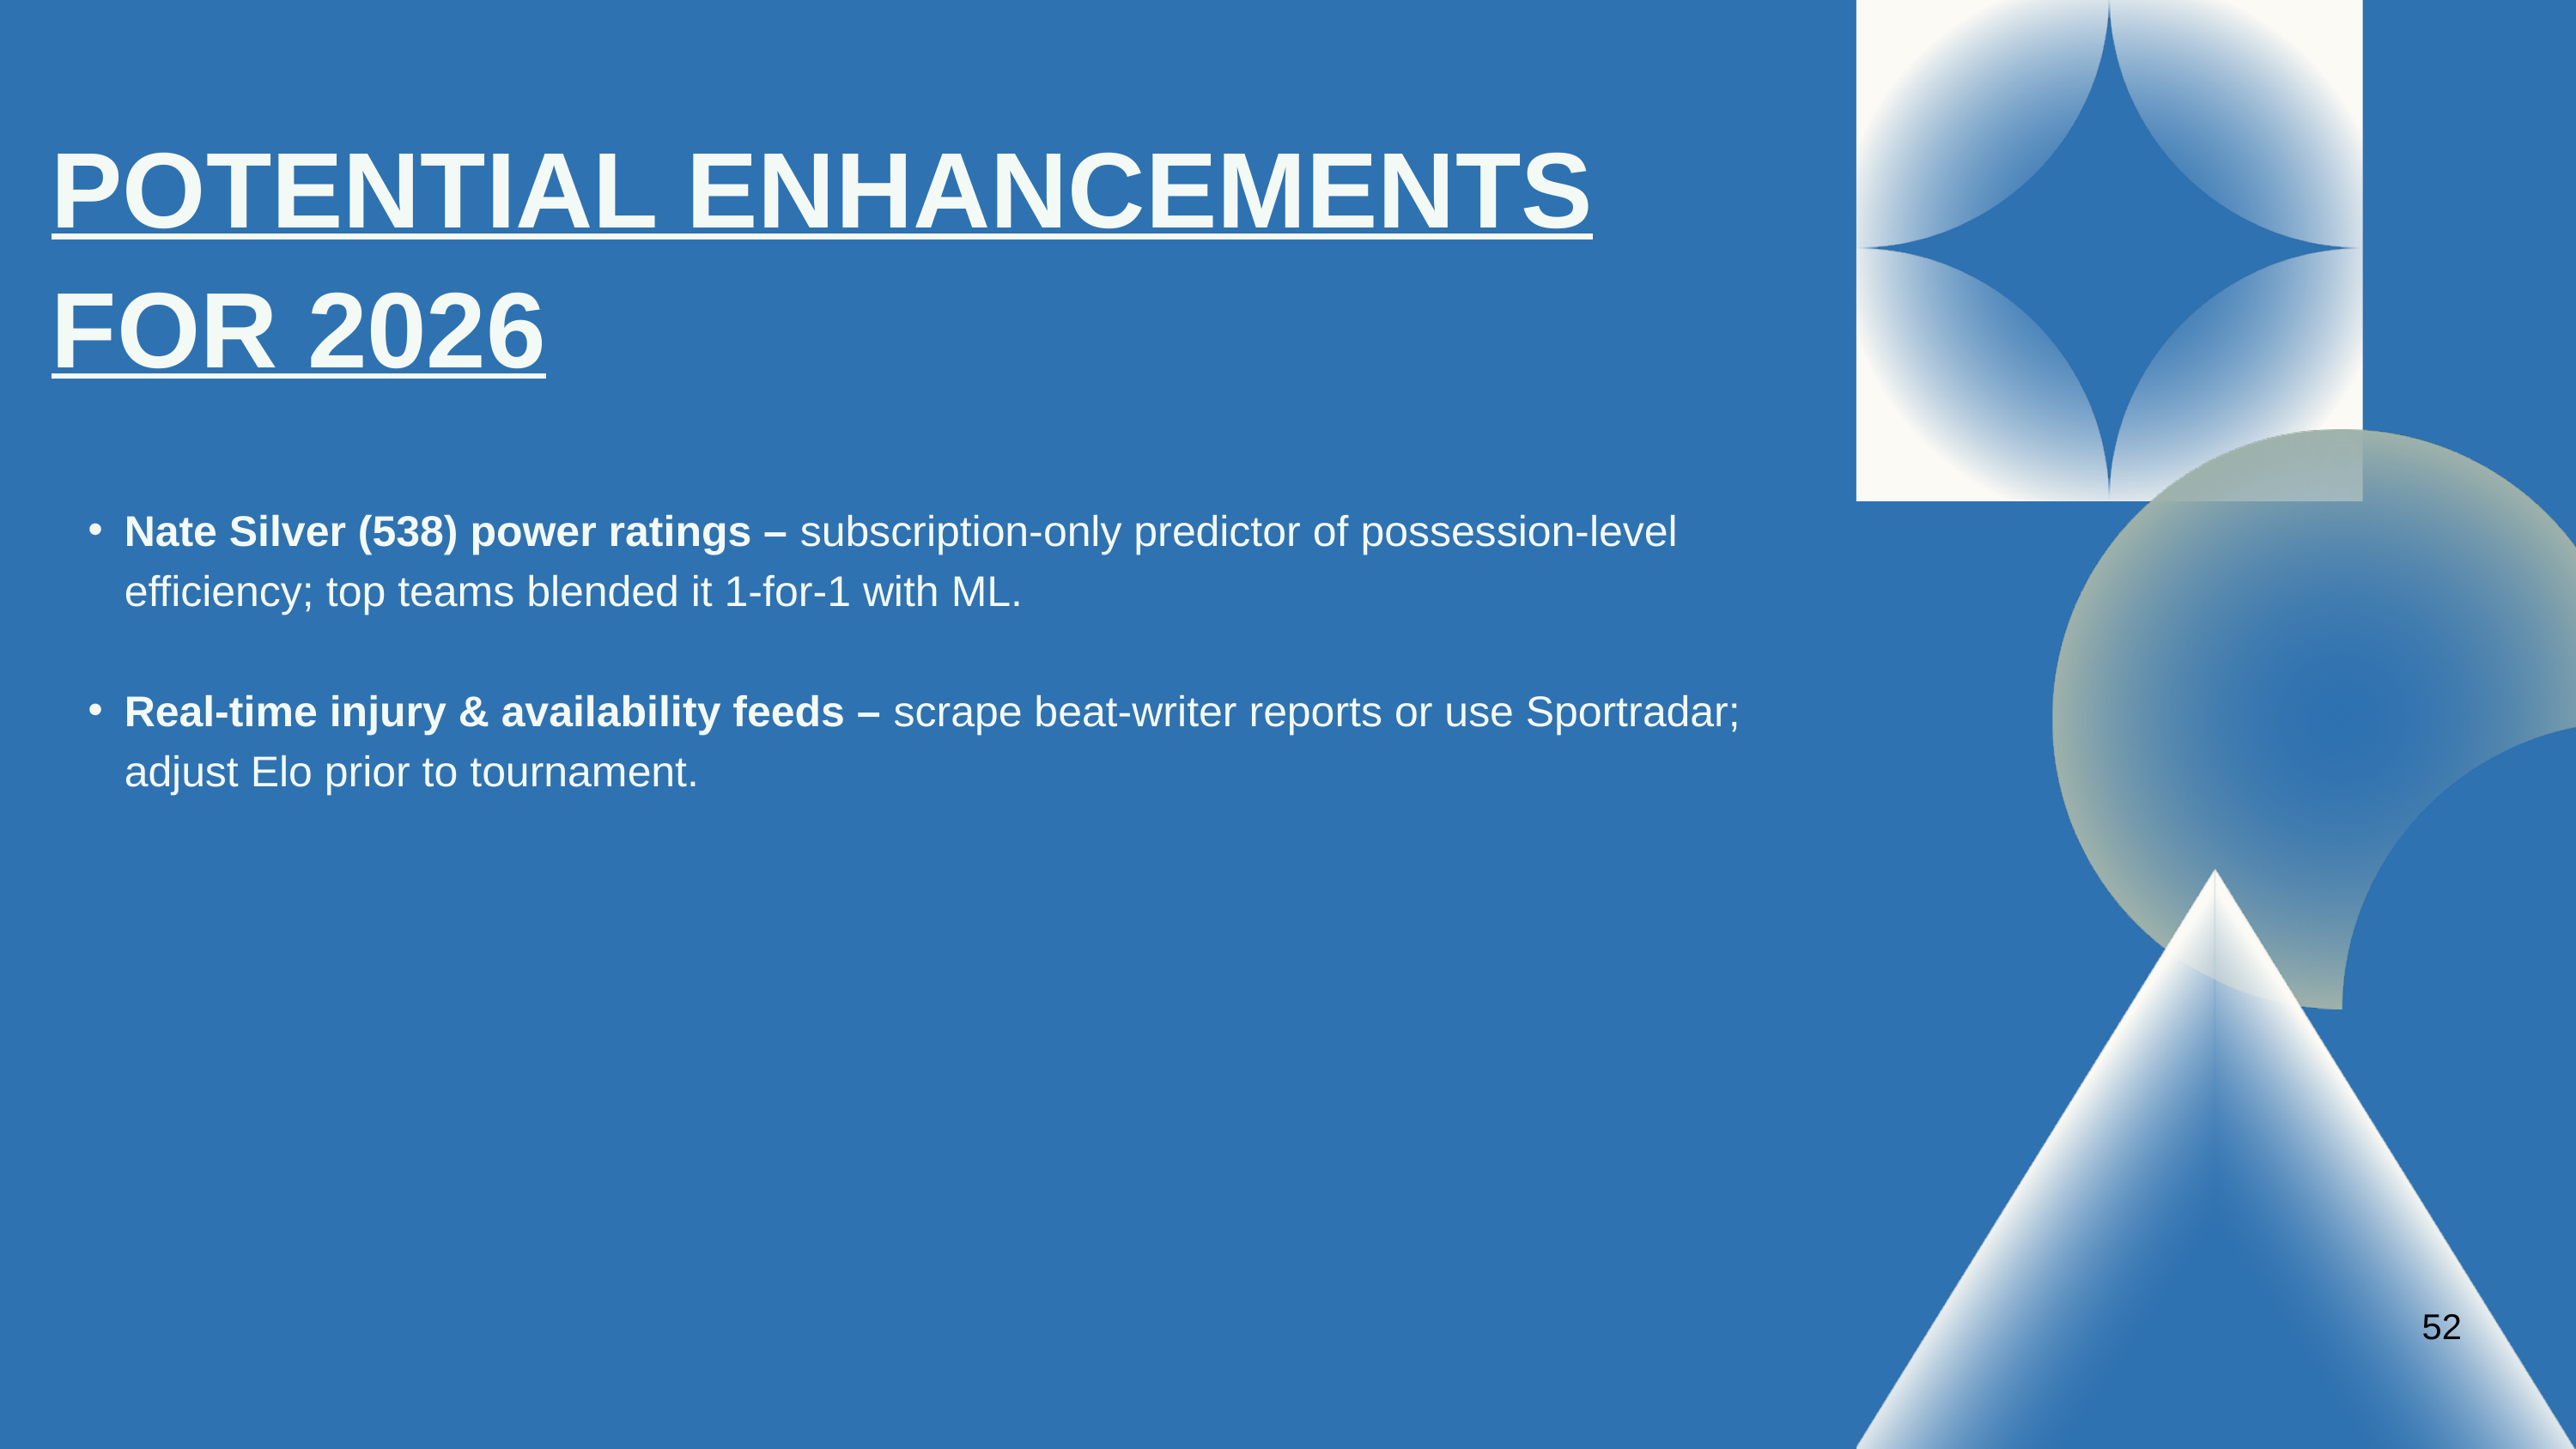

POTENTIAL ENHANCEMENTS FOR 2026

Nate Silver (538) power ratings – subscription-only predictor of possession-level efficiency; top teams blended it 1-for-1 with ML.

Real-time injury & availability feeds – scrape beat-writer reports or use Sportradar; adjust Elo prior to tournament.

52